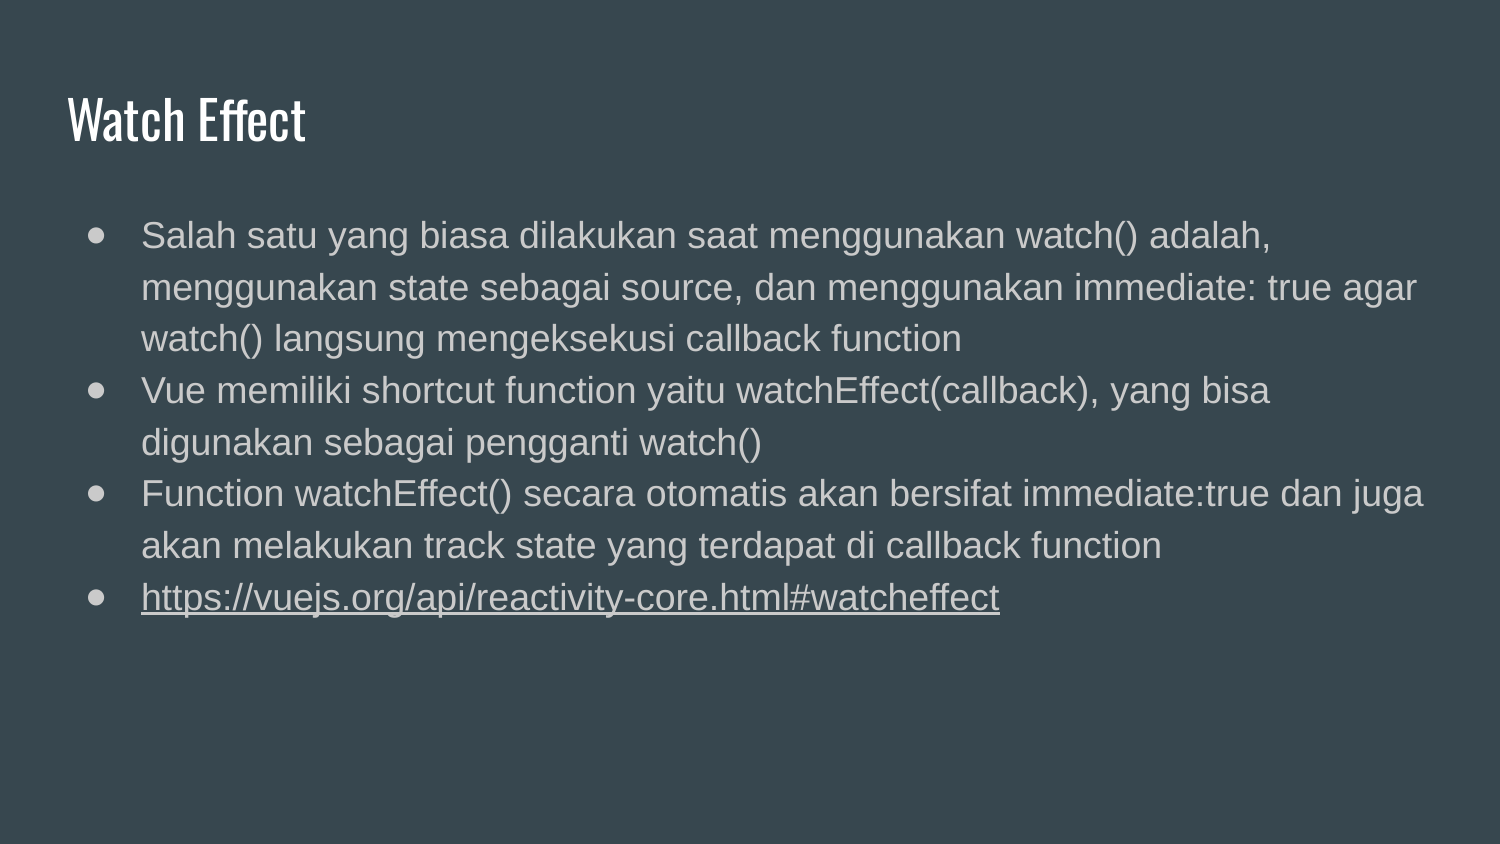

# Watch Effect
Salah satu yang biasa dilakukan saat menggunakan watch() adalah, menggunakan state sebagai source, dan menggunakan immediate: true agar watch() langsung mengeksekusi callback function
Vue memiliki shortcut function yaitu watchEffect(callback), yang bisa digunakan sebagai pengganti watch()
Function watchEffect() secara otomatis akan bersifat immediate:true dan juga akan melakukan track state yang terdapat di callback function
https://vuejs.org/api/reactivity-core.html#watcheffect